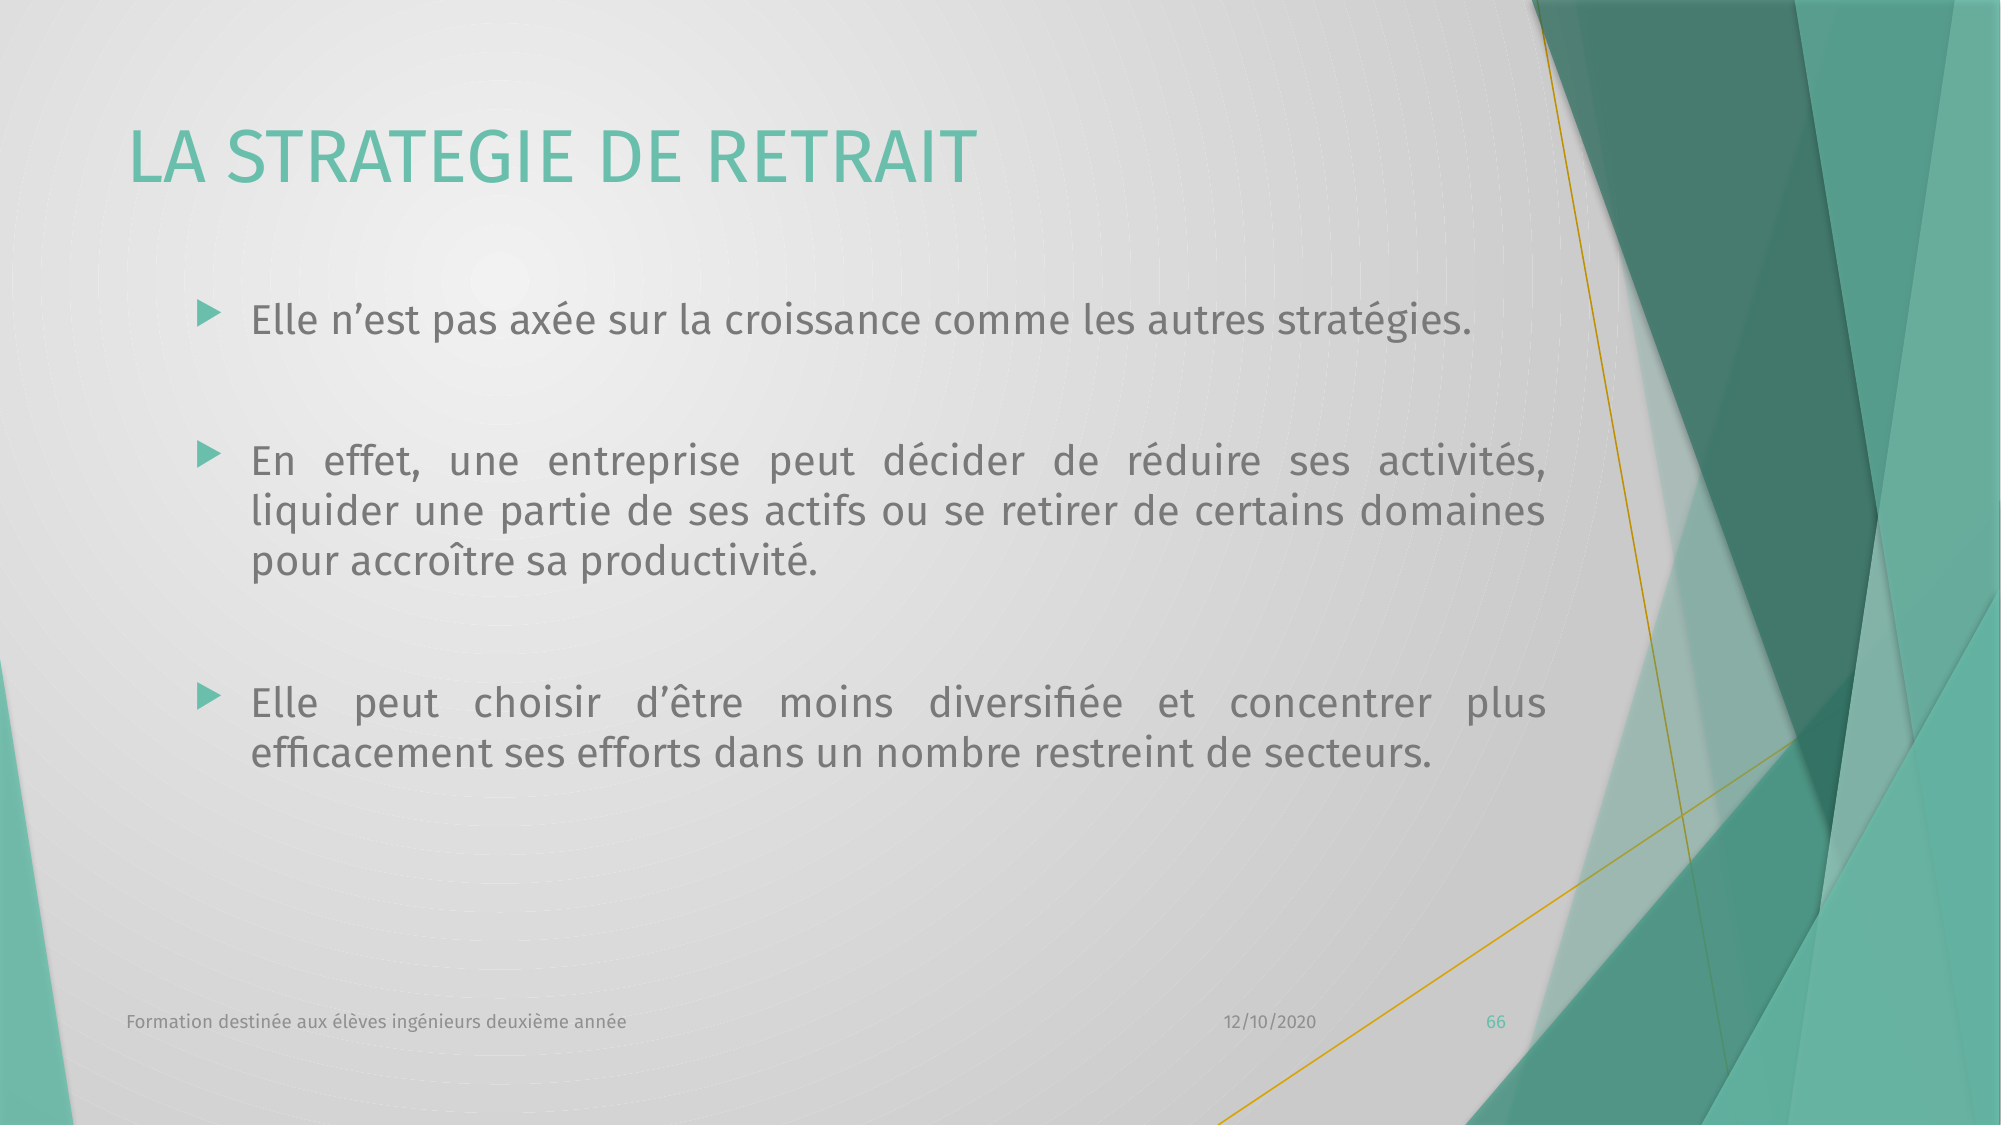

# LA STRATEGIE DE RETRAIT
Elle n’est pas axée sur la croissance comme les autres stratégies.

En effet, une entreprise peut décider de réduire ses activités, liquider une partie de ses actifs ou se retirer de certains domaines pour accroître sa productivité.

Elle peut choisir d’être moins diversifiée et concentrer plus efficacement ses efforts dans un nombre restreint de secteurs.
Formation destinée aux élèves ingénieurs deuxième année
12/10/2020
66